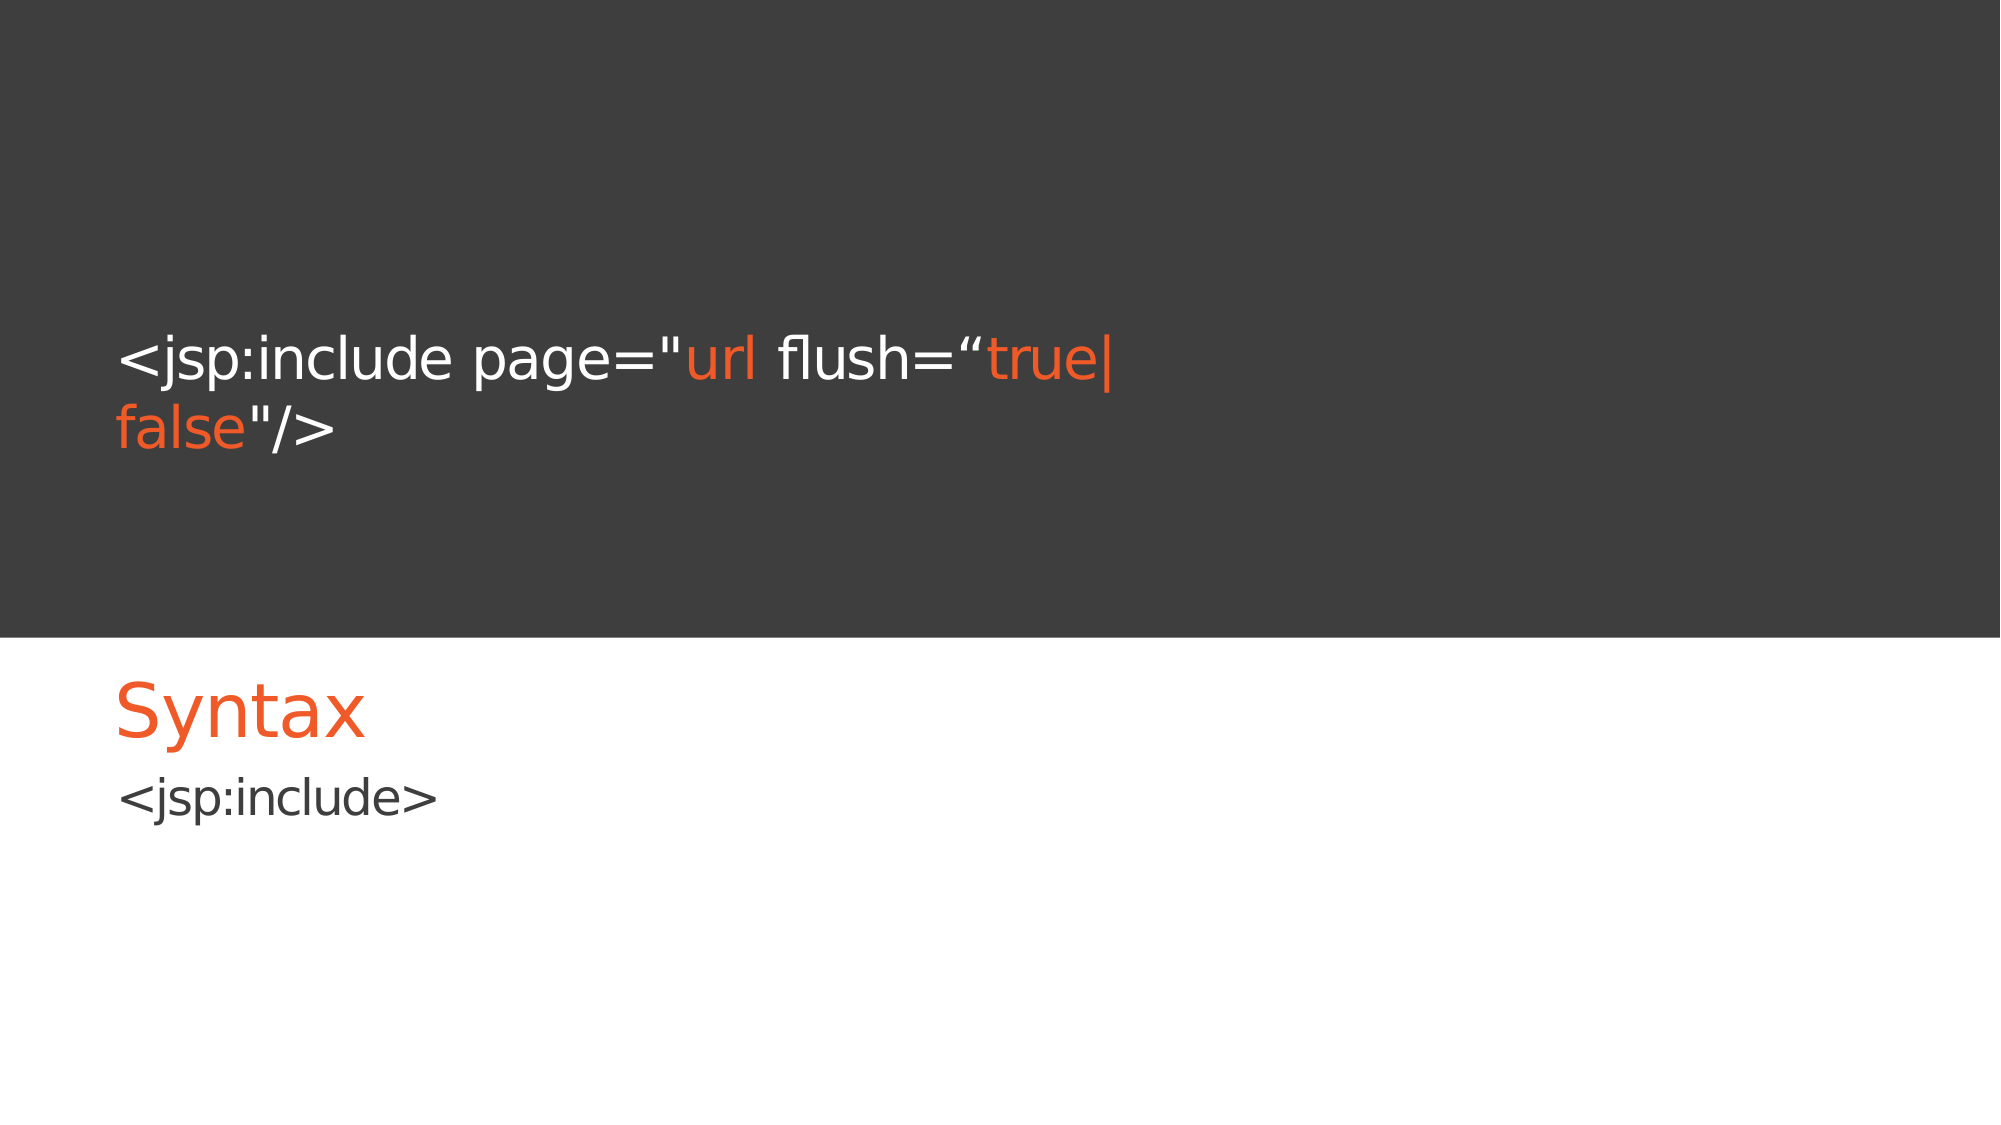

# <jsp:include page="url flush=“true| false"/>
Syntax
<jsp:include>
9